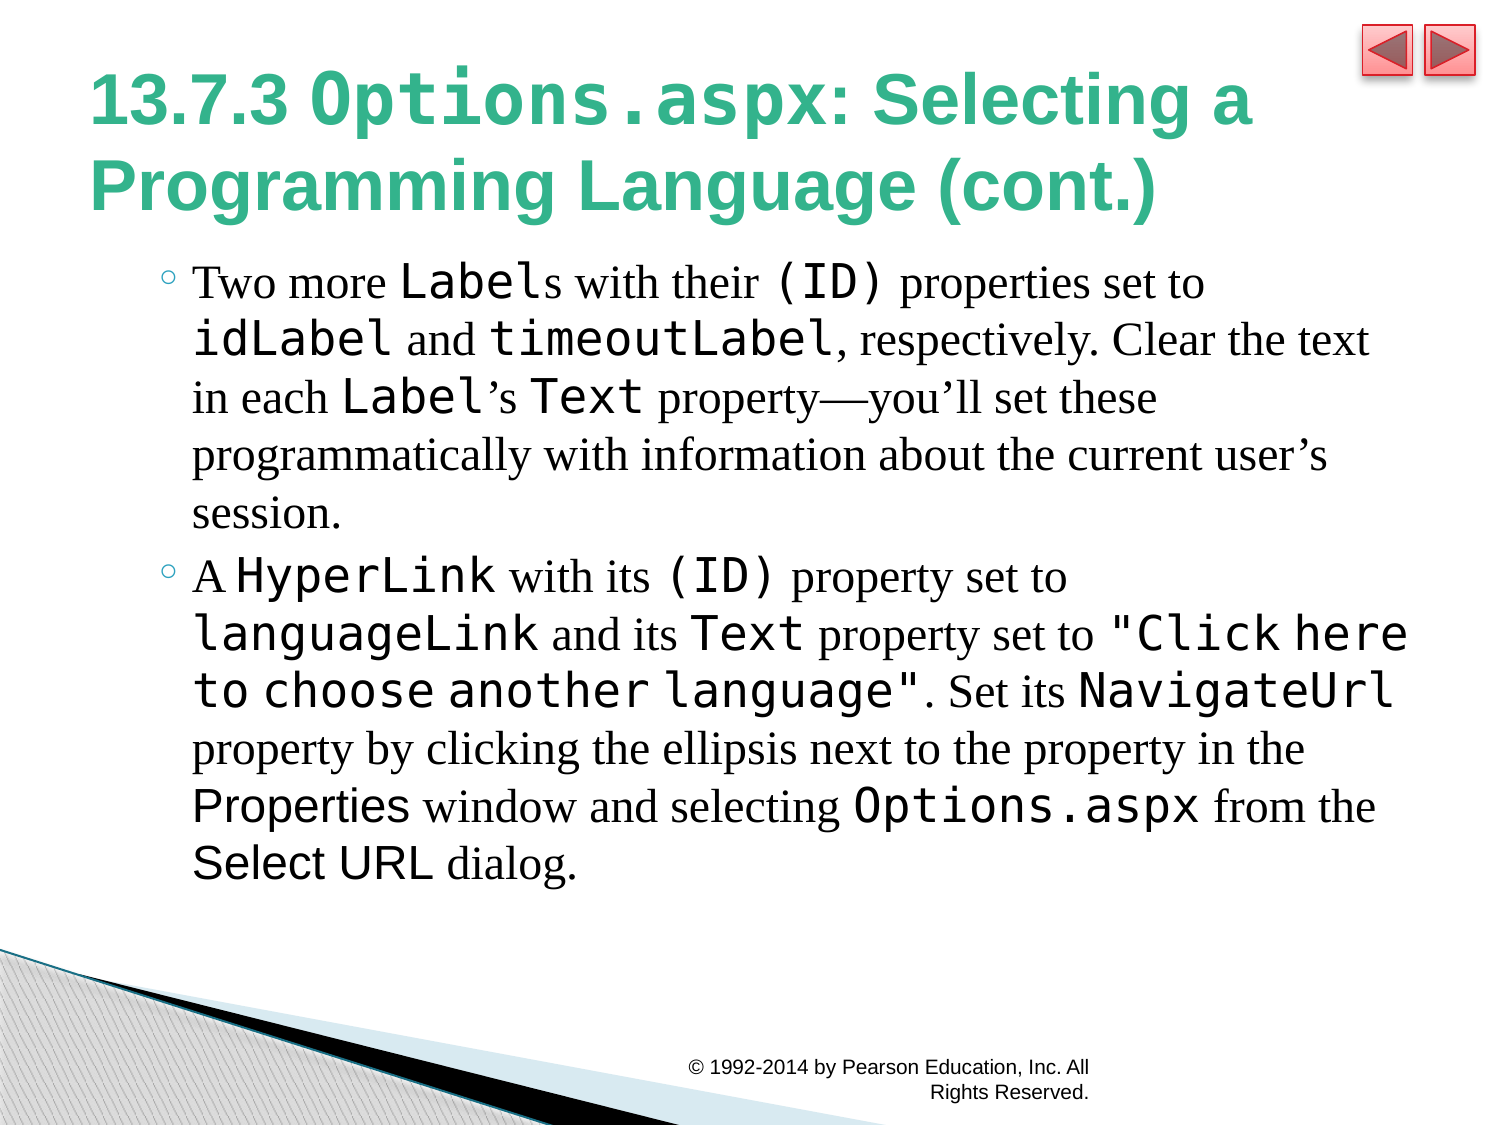

# 13.7.3 Options.aspx: Selecting a Programming Language (cont.)
Two more Labels with their (ID) properties set to idLabel and timeoutLabel, respectively. Clear the text in each Label’s Text property—you’ll set these programmatically with information about the current user’s session.
A HyperLink with its (ID) property set to languageLink and its Text property set to "Click here to choose another language". Set its NavigateUrl property by clicking the ellipsis next to the property in the Properties window and selecting Options.aspx from the Select URL dialog.
© 1992-2014 by Pearson Education, Inc. All Rights Reserved.